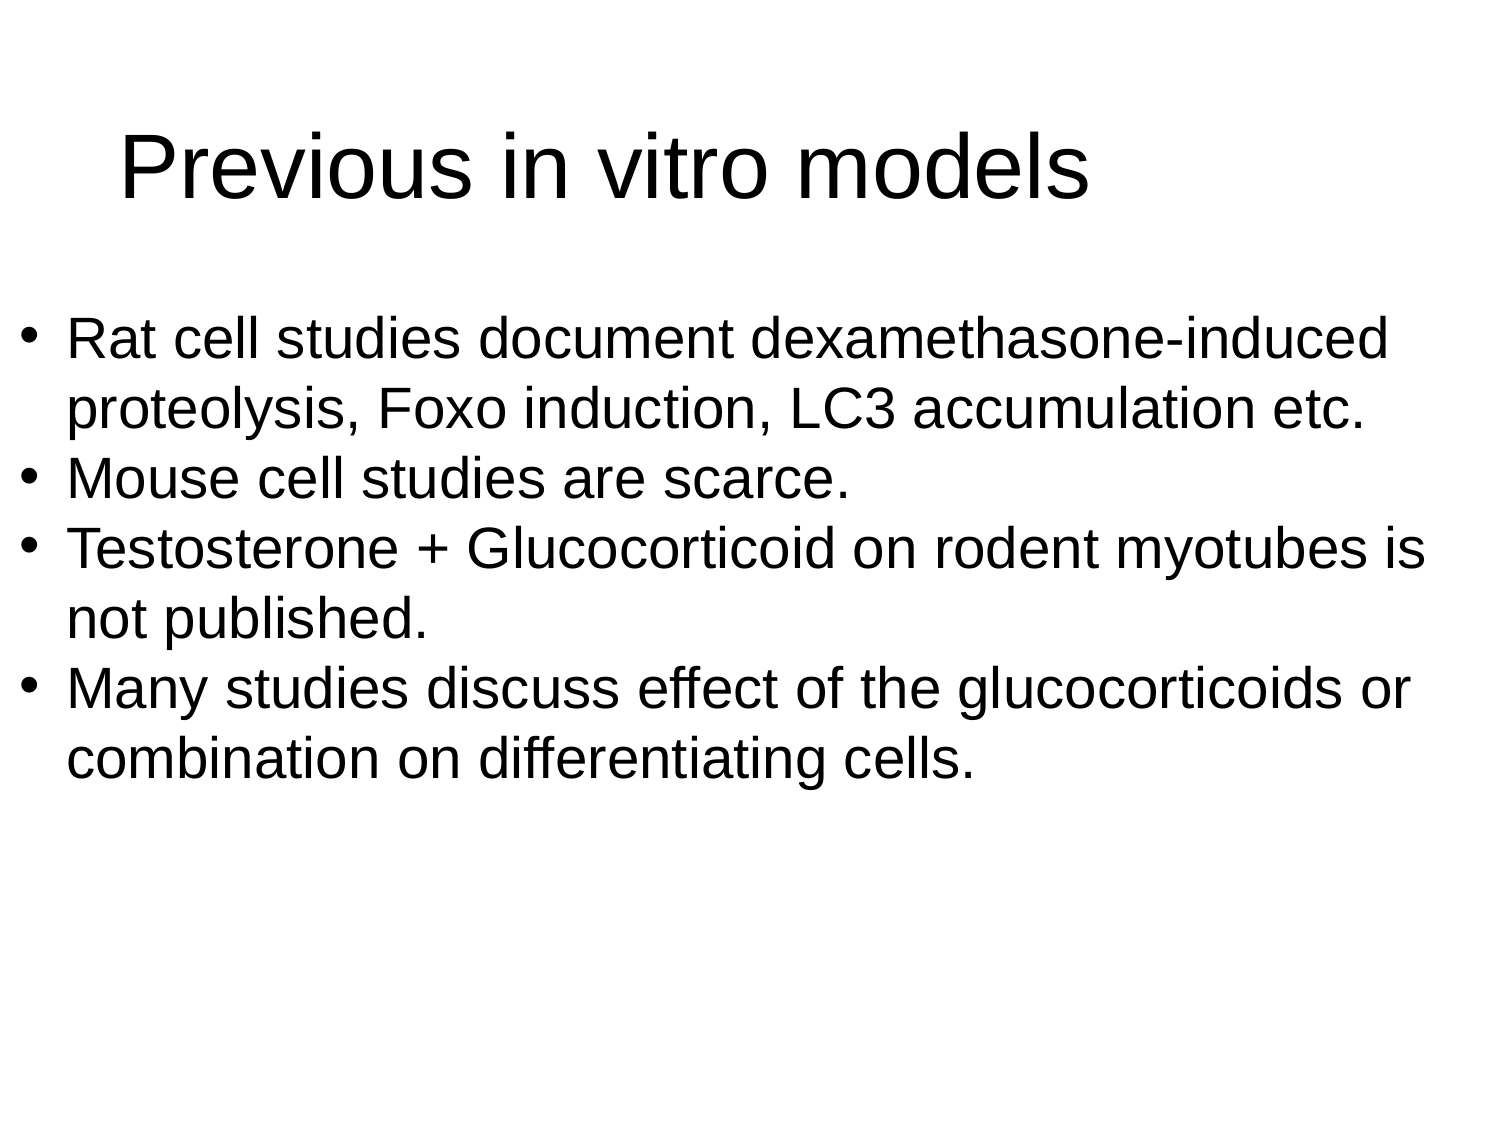

# Previous in vitro models
Rat cell studies document dexamethasone-induced proteolysis, Foxo induction, LC3 accumulation etc.
Mouse cell studies are scarce.
Testosterone + Glucocorticoid on rodent myotubes is not published.
Many studies discuss effect of the glucocorticoids or combination on differentiating cells.